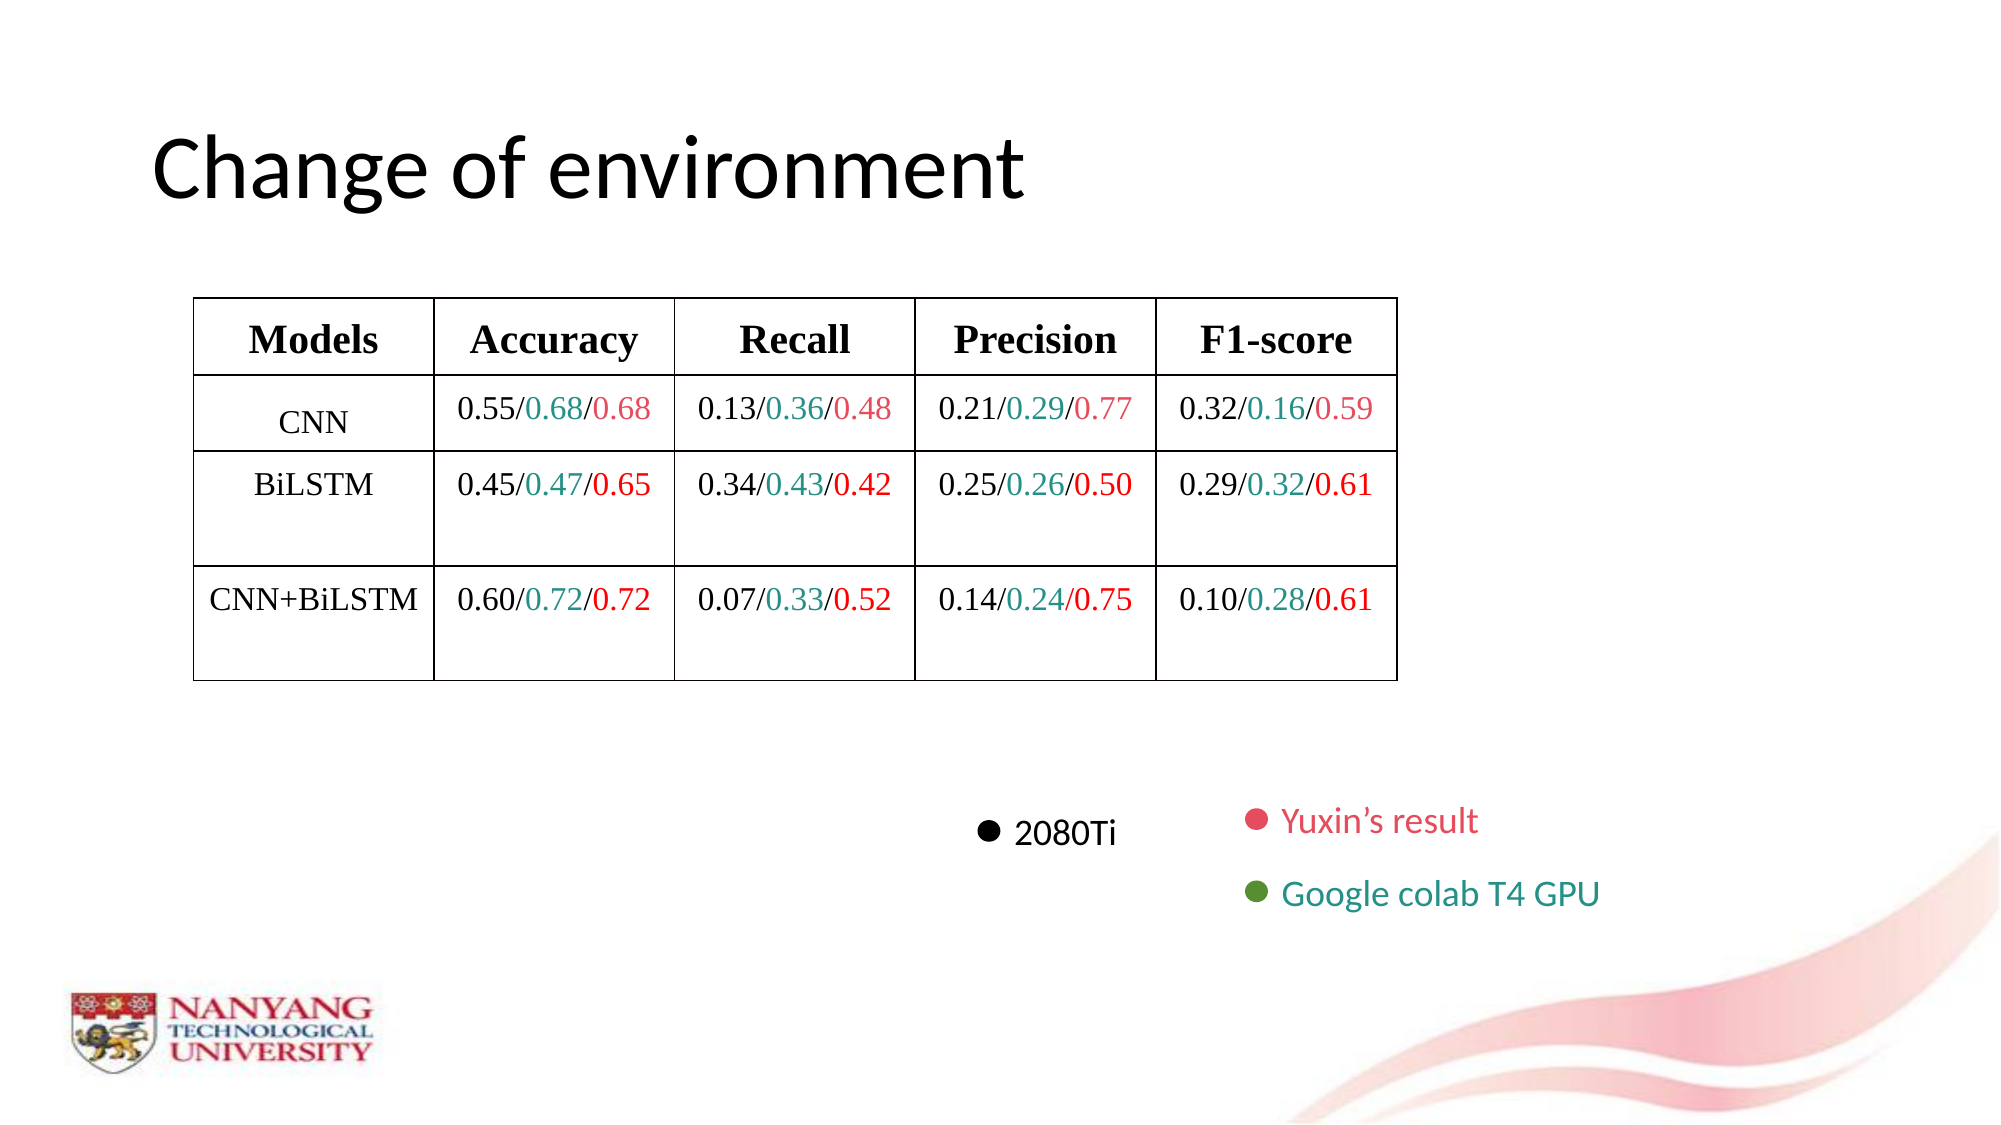

# Change of environment
| Models | Accuracy | Recall | Precision | F1-score |
| --- | --- | --- | --- | --- |
| CNN | 0.55/0.68/0.68 | 0.13/0.36/0.48 | 0.21/0.29/0.77 | 0.32/0.16/0.59 |
| BiLSTM | 0.45/0.47/0.65 | 0.34/0.43/0.42 | 0.25/0.26/0.50 | 0.29/0.32/0.61 |
| CNN+BiLSTM | 0.60/0.72/0.72 | 0.07/0.33/0.52 | 0.14/0.24/0.75 | 0.10/0.28/0.61 |
Yuxin’s result
2080Ti

Google colab T4 GPU

16